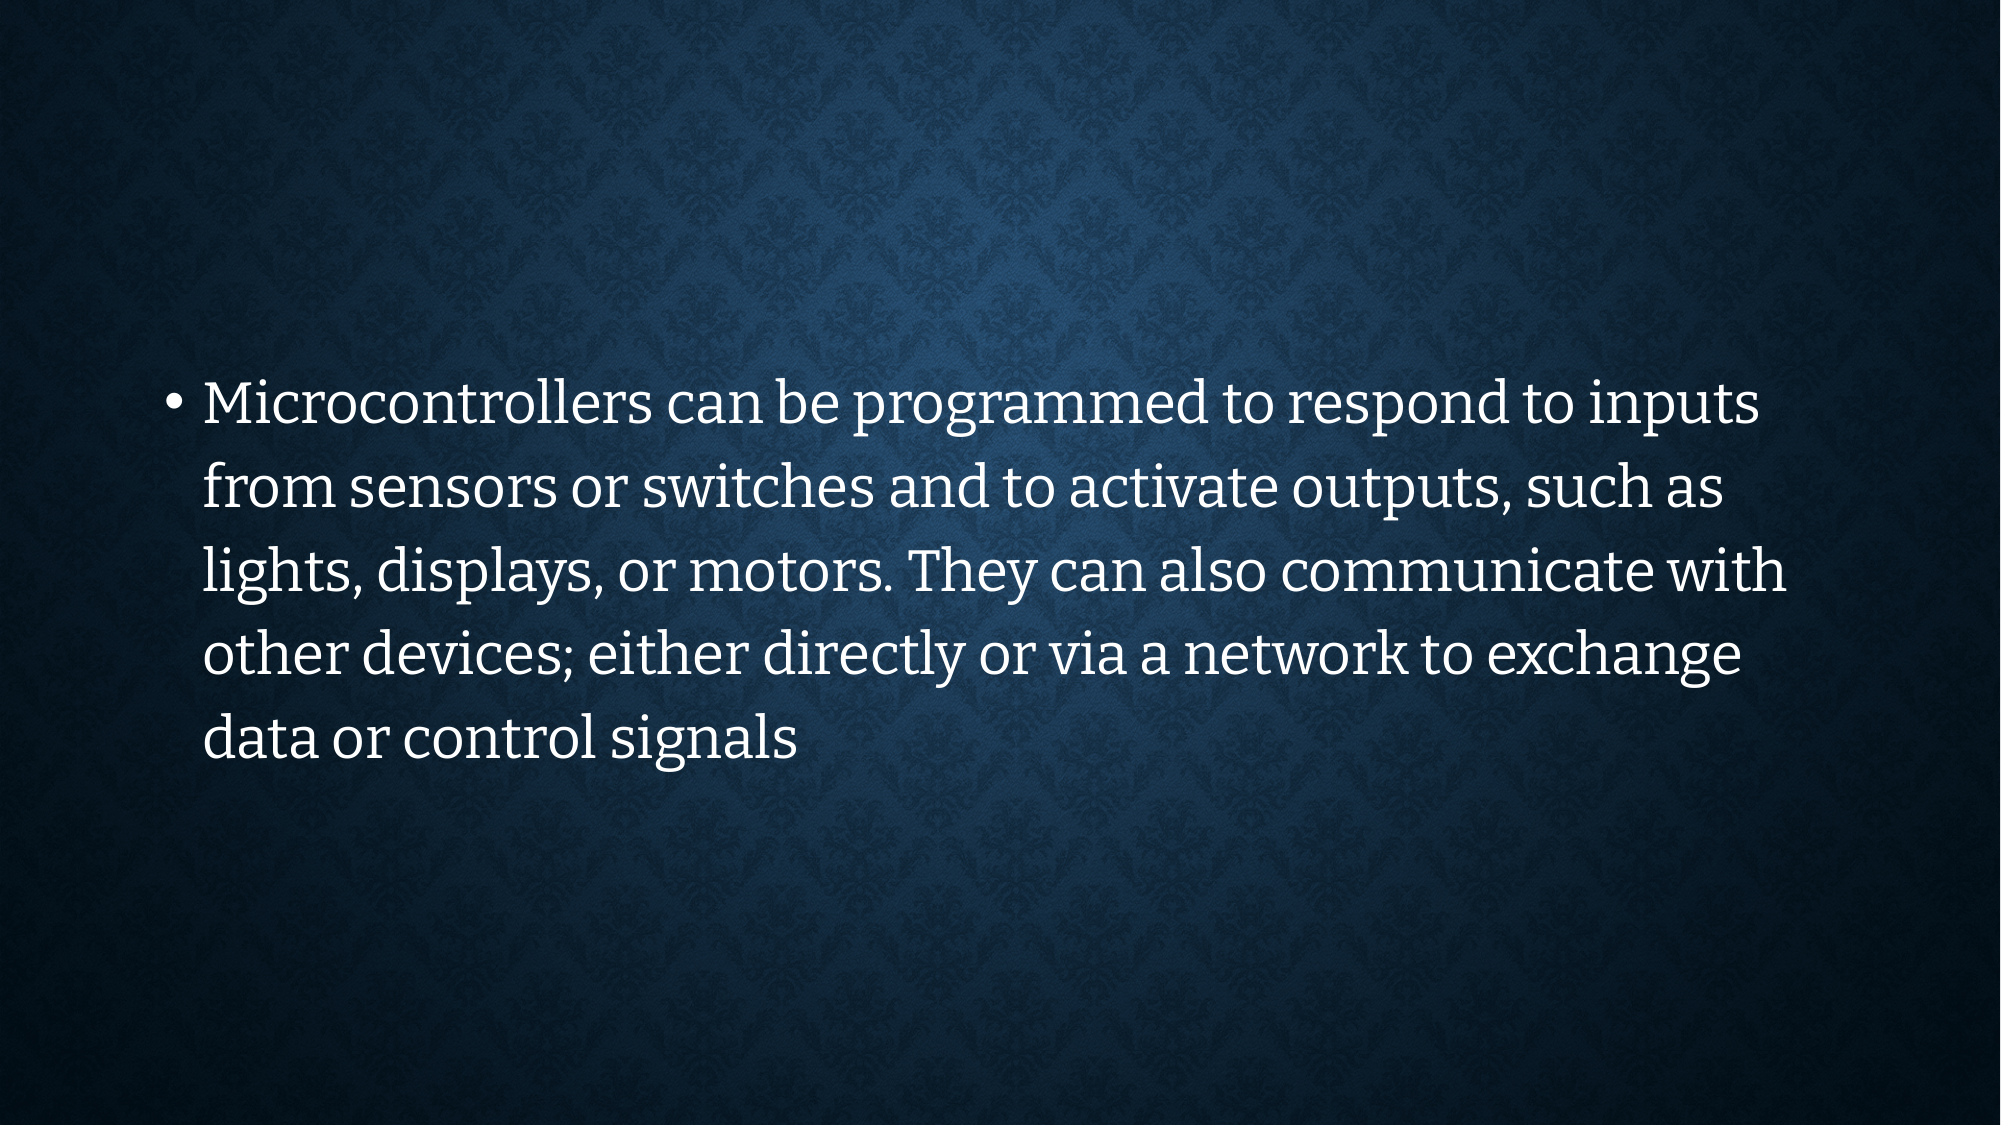

#
Microcontrollers can be programmed to respond to inputs from sensors or switches and to activate outputs, such as lights, displays, or motors. They can also communicate with other devices; either directly or via a network to exchange data or control signals